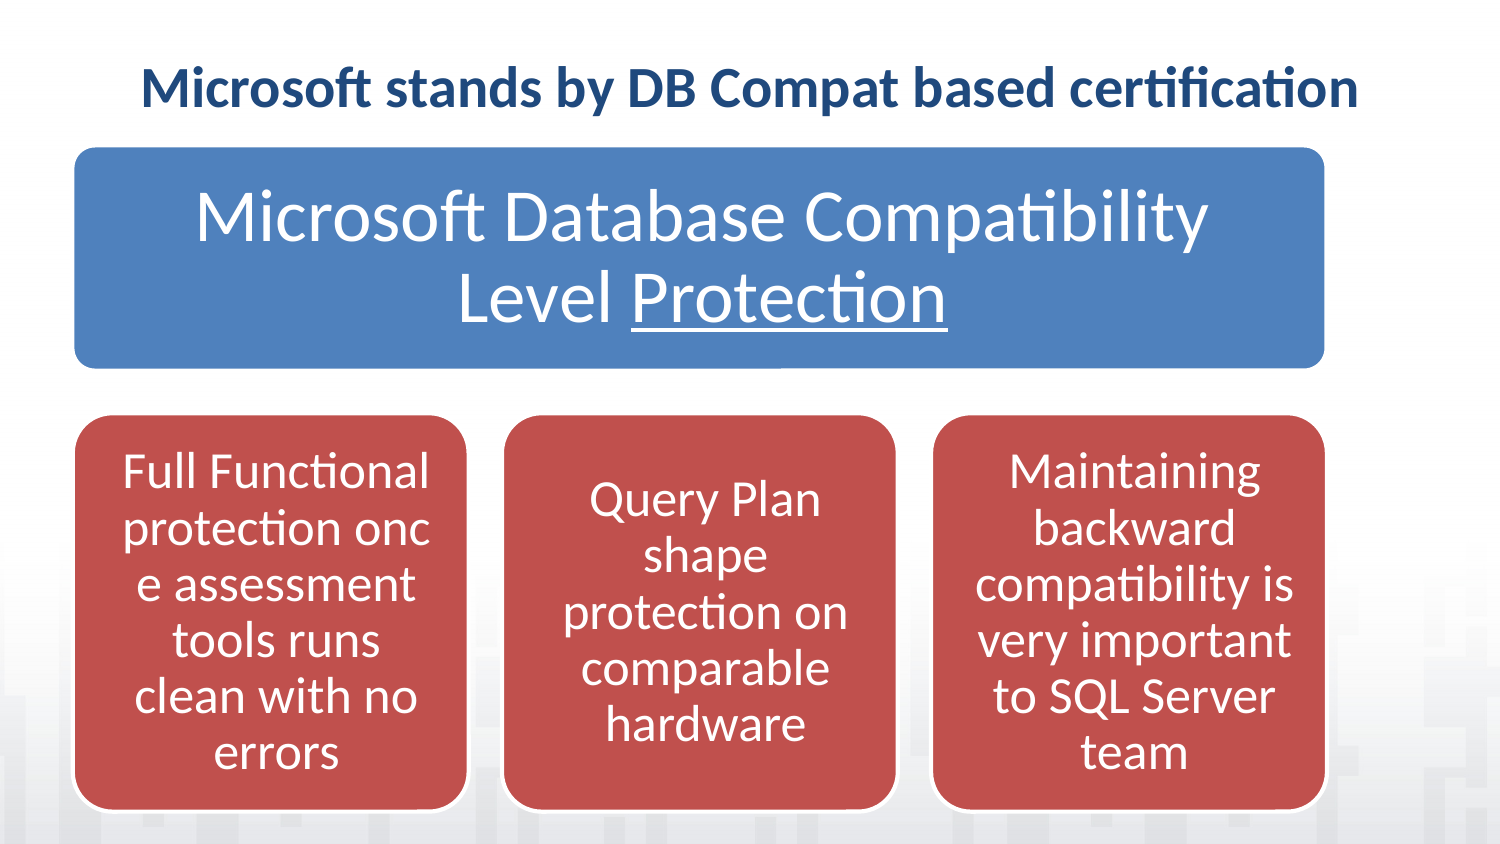

# Microsoft stands by DB Compat based certification
Microsoft Database Compatibility Level Protection
Full Functional protection once assessment tools runs clean with no errors
Query Plan shape protection on comparable hardware
Maintaining backward compatibility is very important to SQL Server team